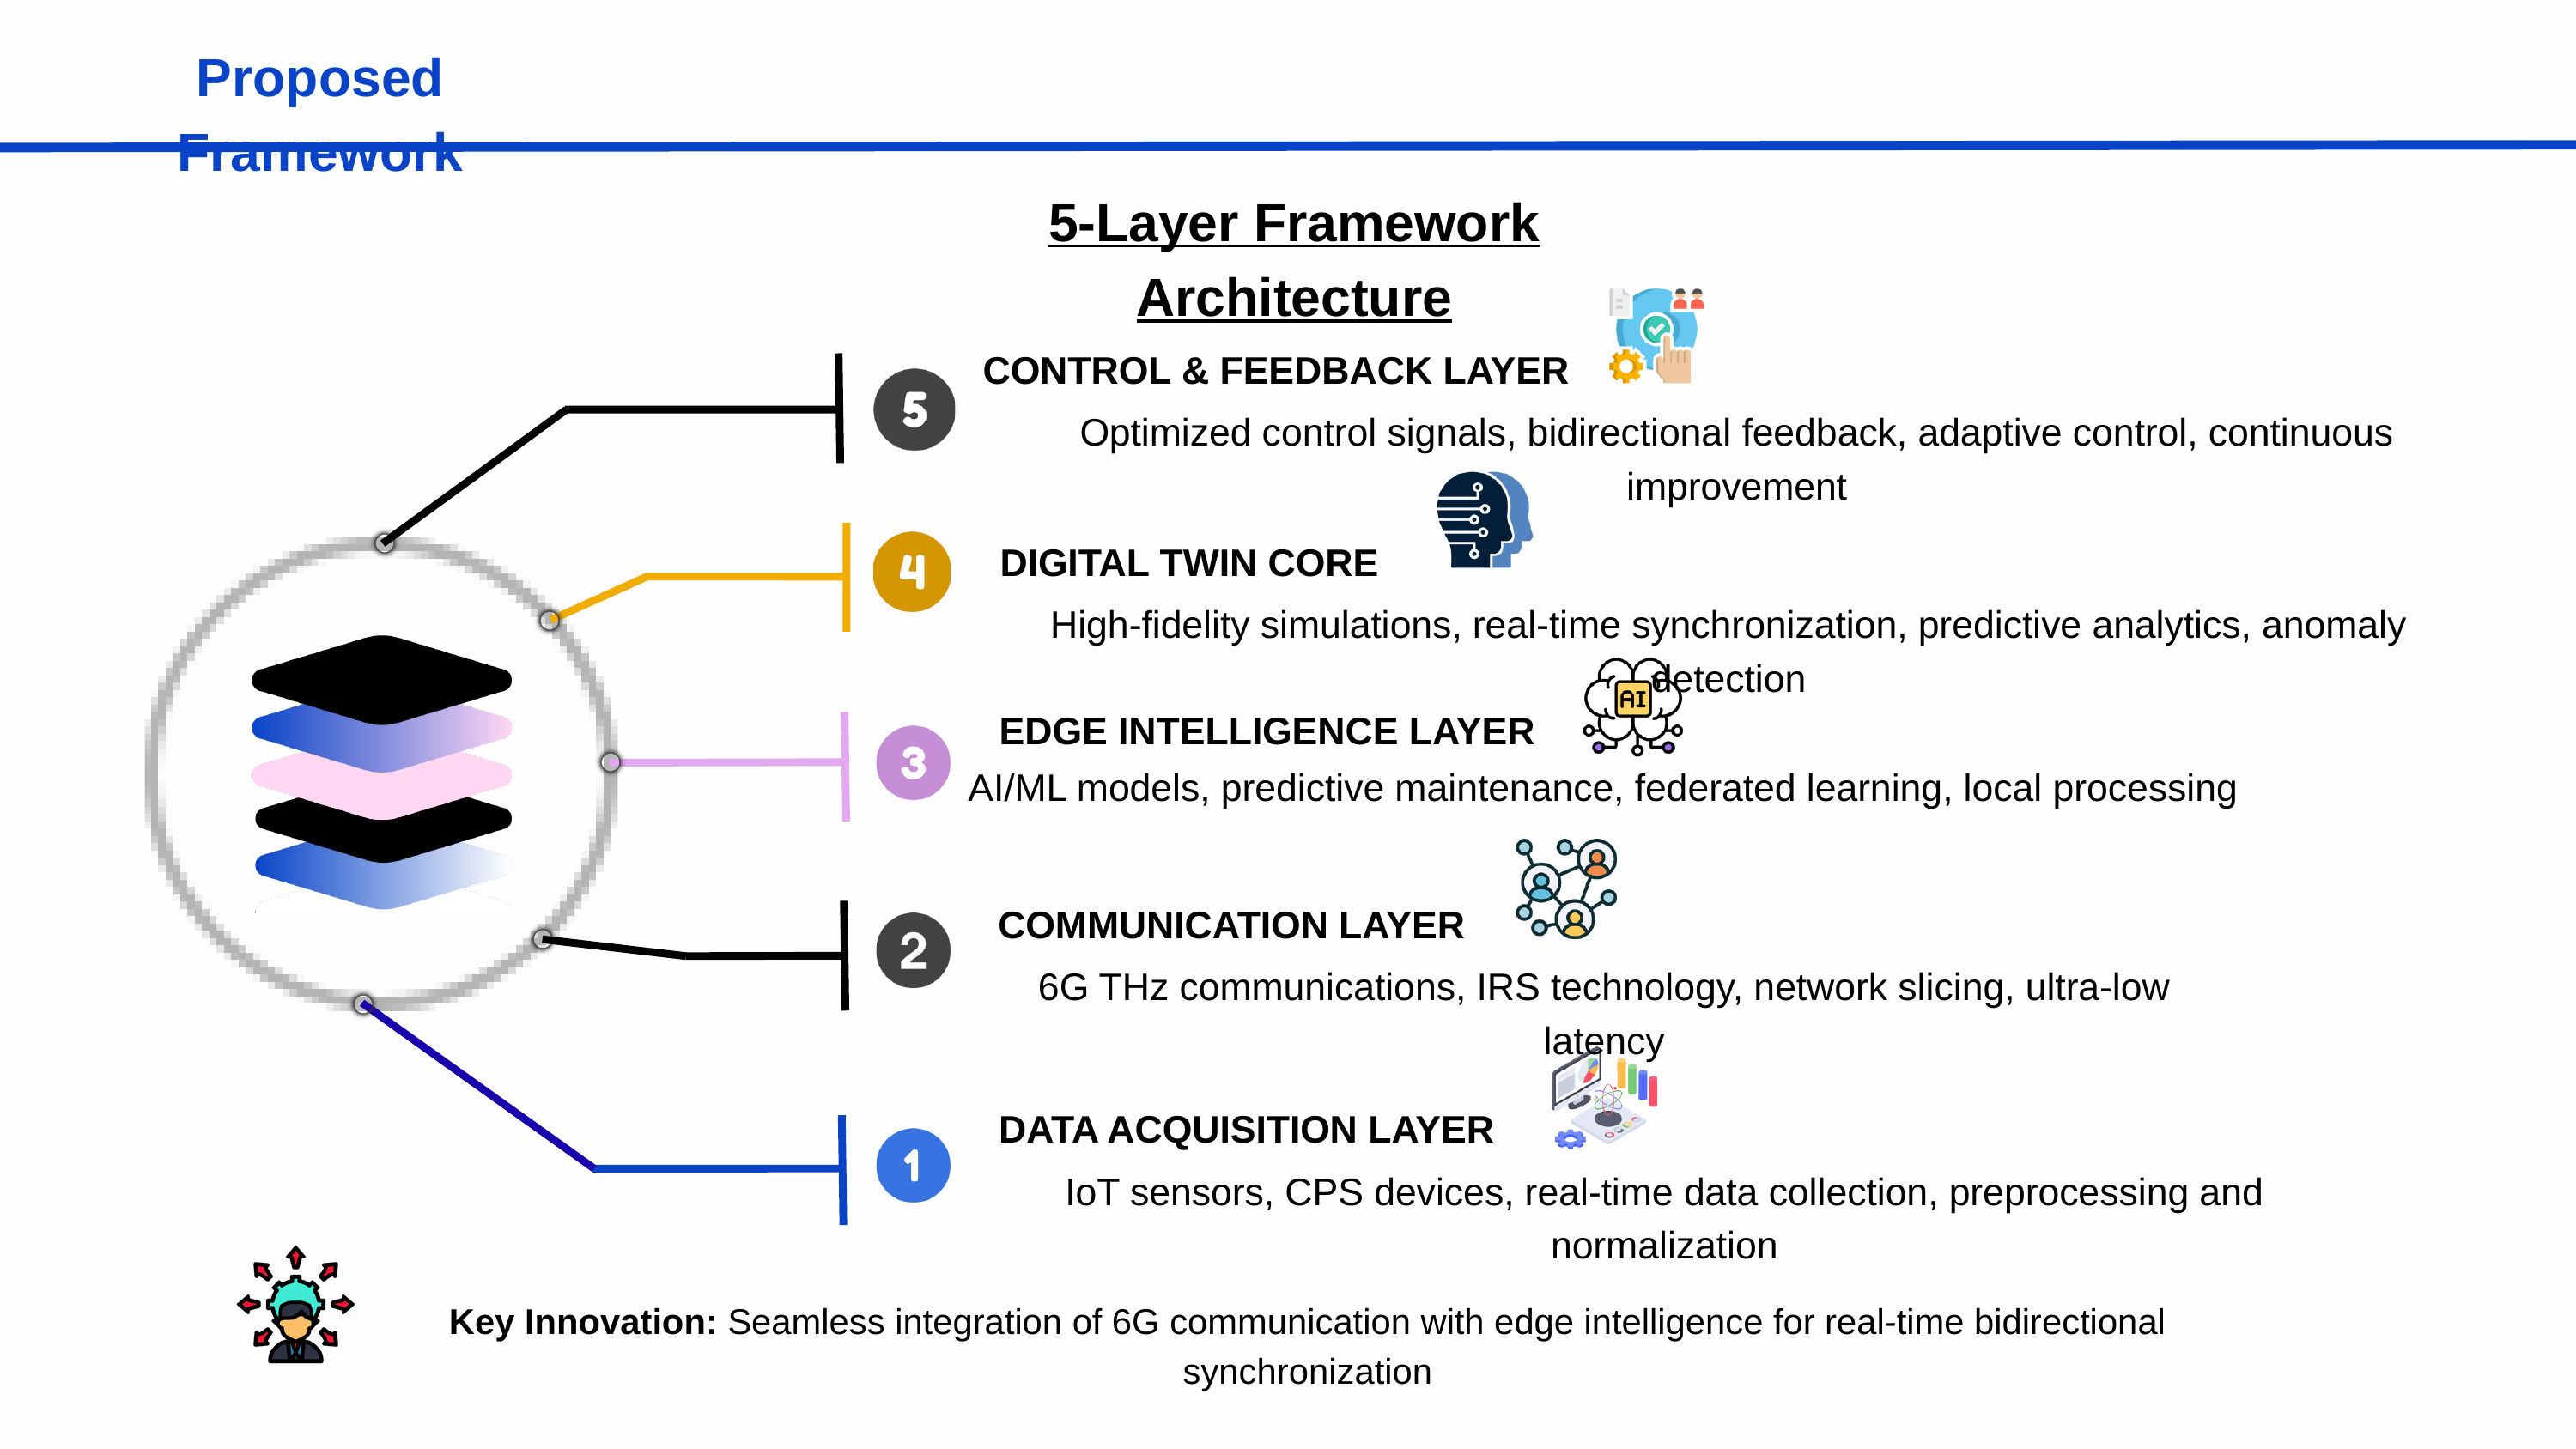

Proposed Framework

5-Layer Framework Architecture

CONTROL & FEEDBACK LAYER

Optimized control signals, bidirectional feedback, adaptive control, continuous improvement

DIGITAL TWIN CORE

High-fidelity simulations, real-time synchronization, predictive analytics, anomaly detection

EDGE INTELLIGENCE LAYER

AI/ML models, predictive maintenance, federated learning, local processing

COMMUNICATION LAYER

6G THz communications, IRS technology, network slicing, ultra-low latency

DATA ACQUISITION LAYER

IoT sensors, CPS devices, real-time data collection, preprocessing and normalization

Key Innovation: Seamless integration of 6G communication with edge intelligence for real-time bidirectional synchronization